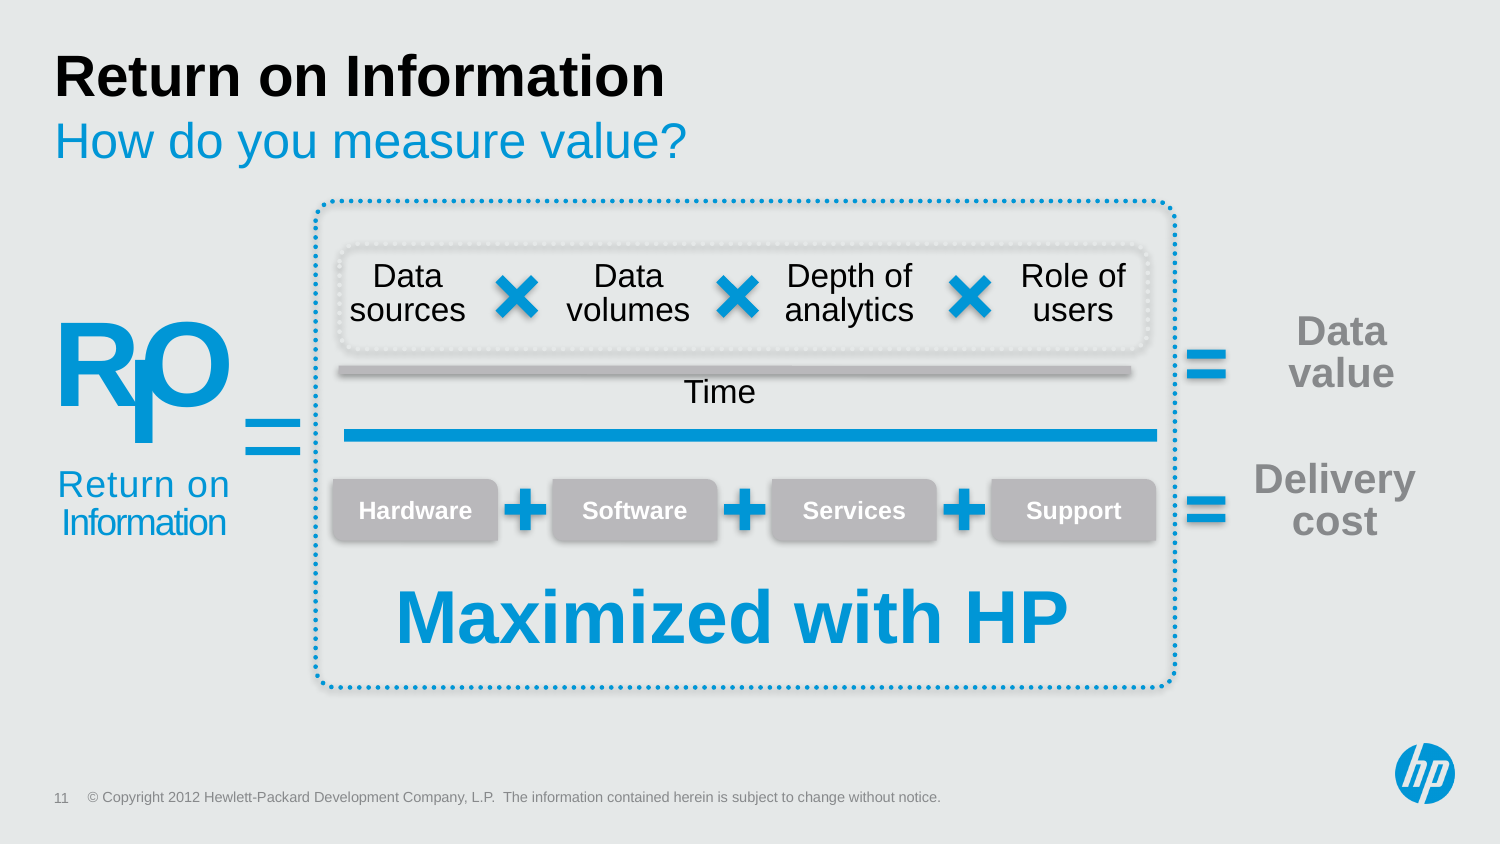

# Return on Information How do you measure value?

Data sources
Data volumes
Depth of analytics
Role of users

Data value

Time
=
ROI
Return on Information

Delivery cost
Hardware
Software
Services
Support

Maximized with HP